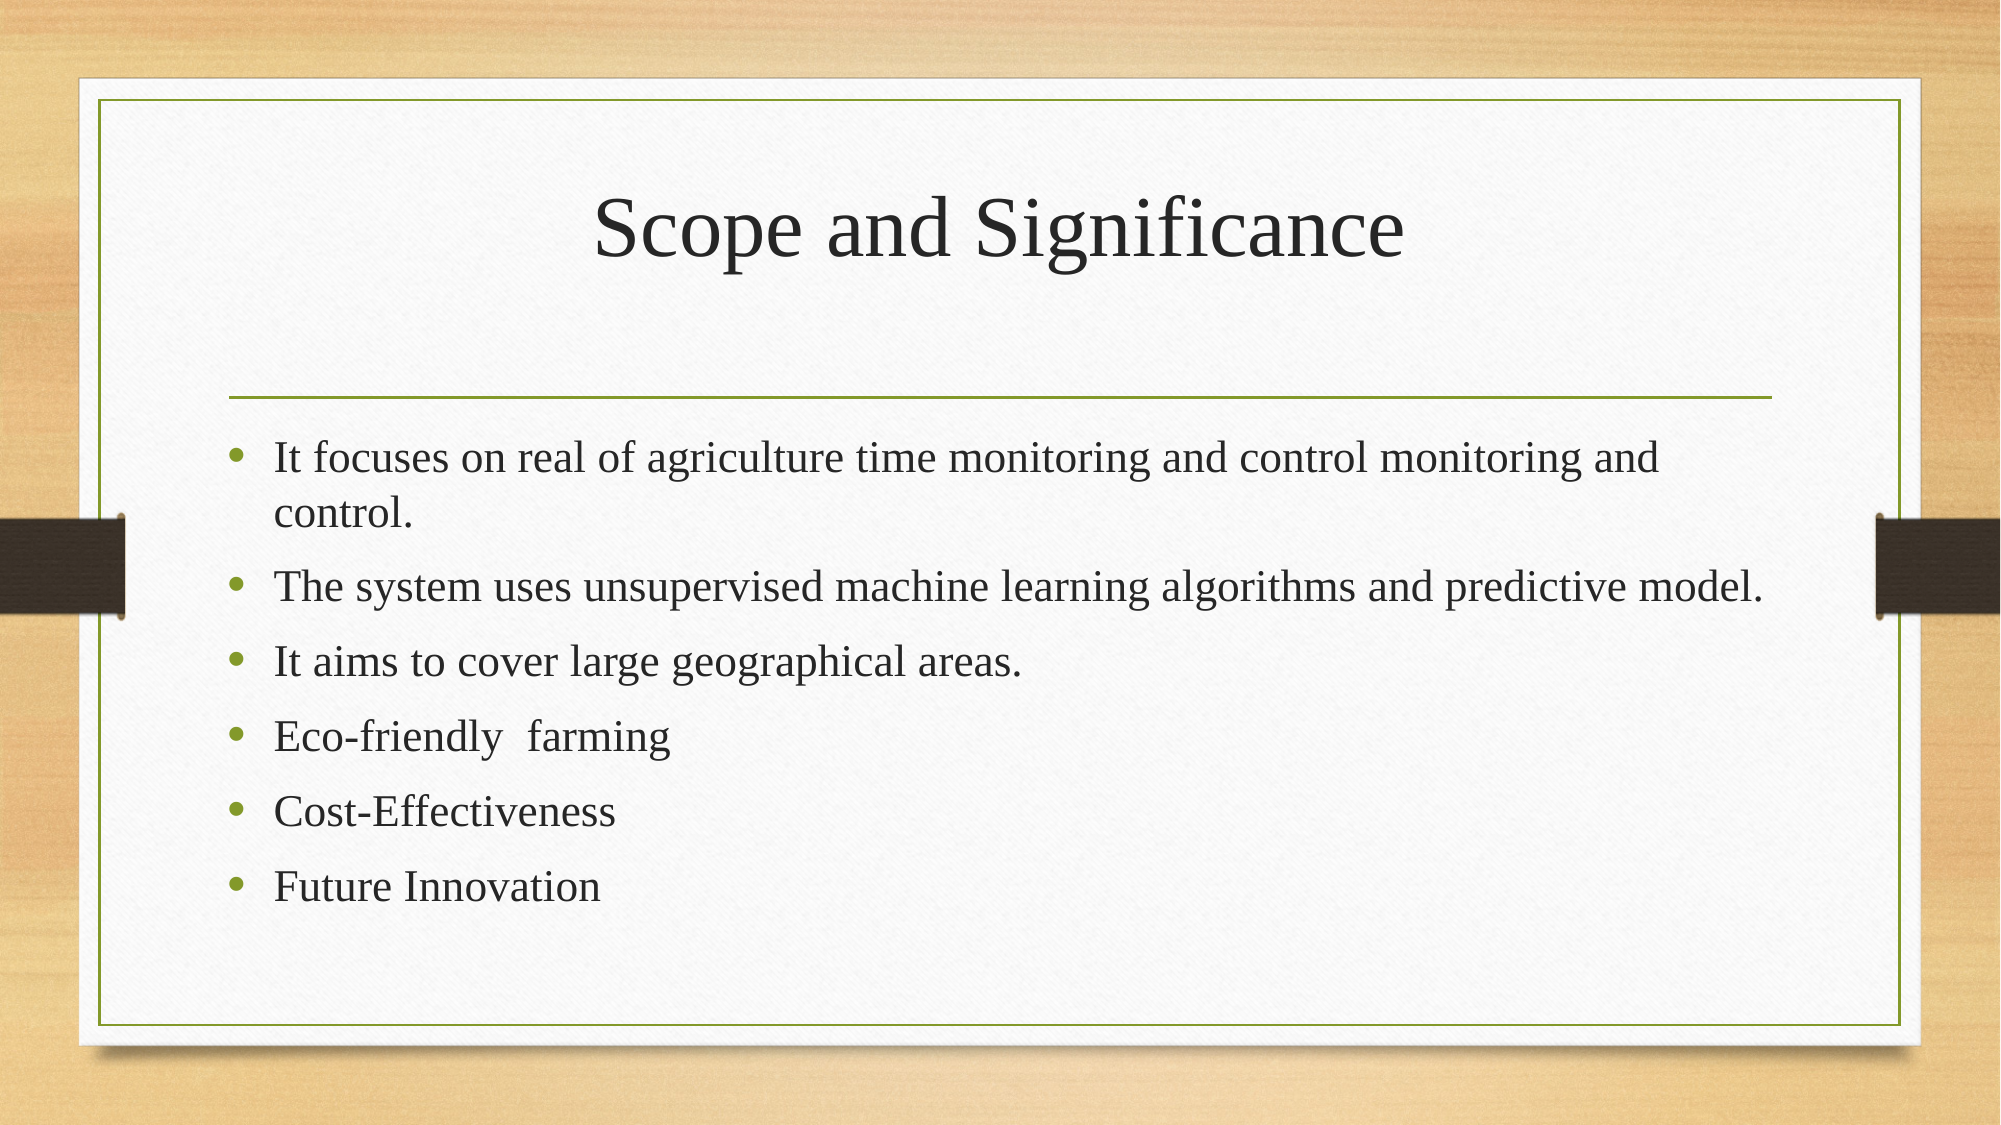

# Scope and Significance
It focuses on real of agriculture time monitoring and control monitoring and control.
The system uses unsupervised machine learning algorithms and predictive model.
It aims to cover large geographical areas.
Eco-friendly  farming
Cost-Effectiveness
Future Innovation